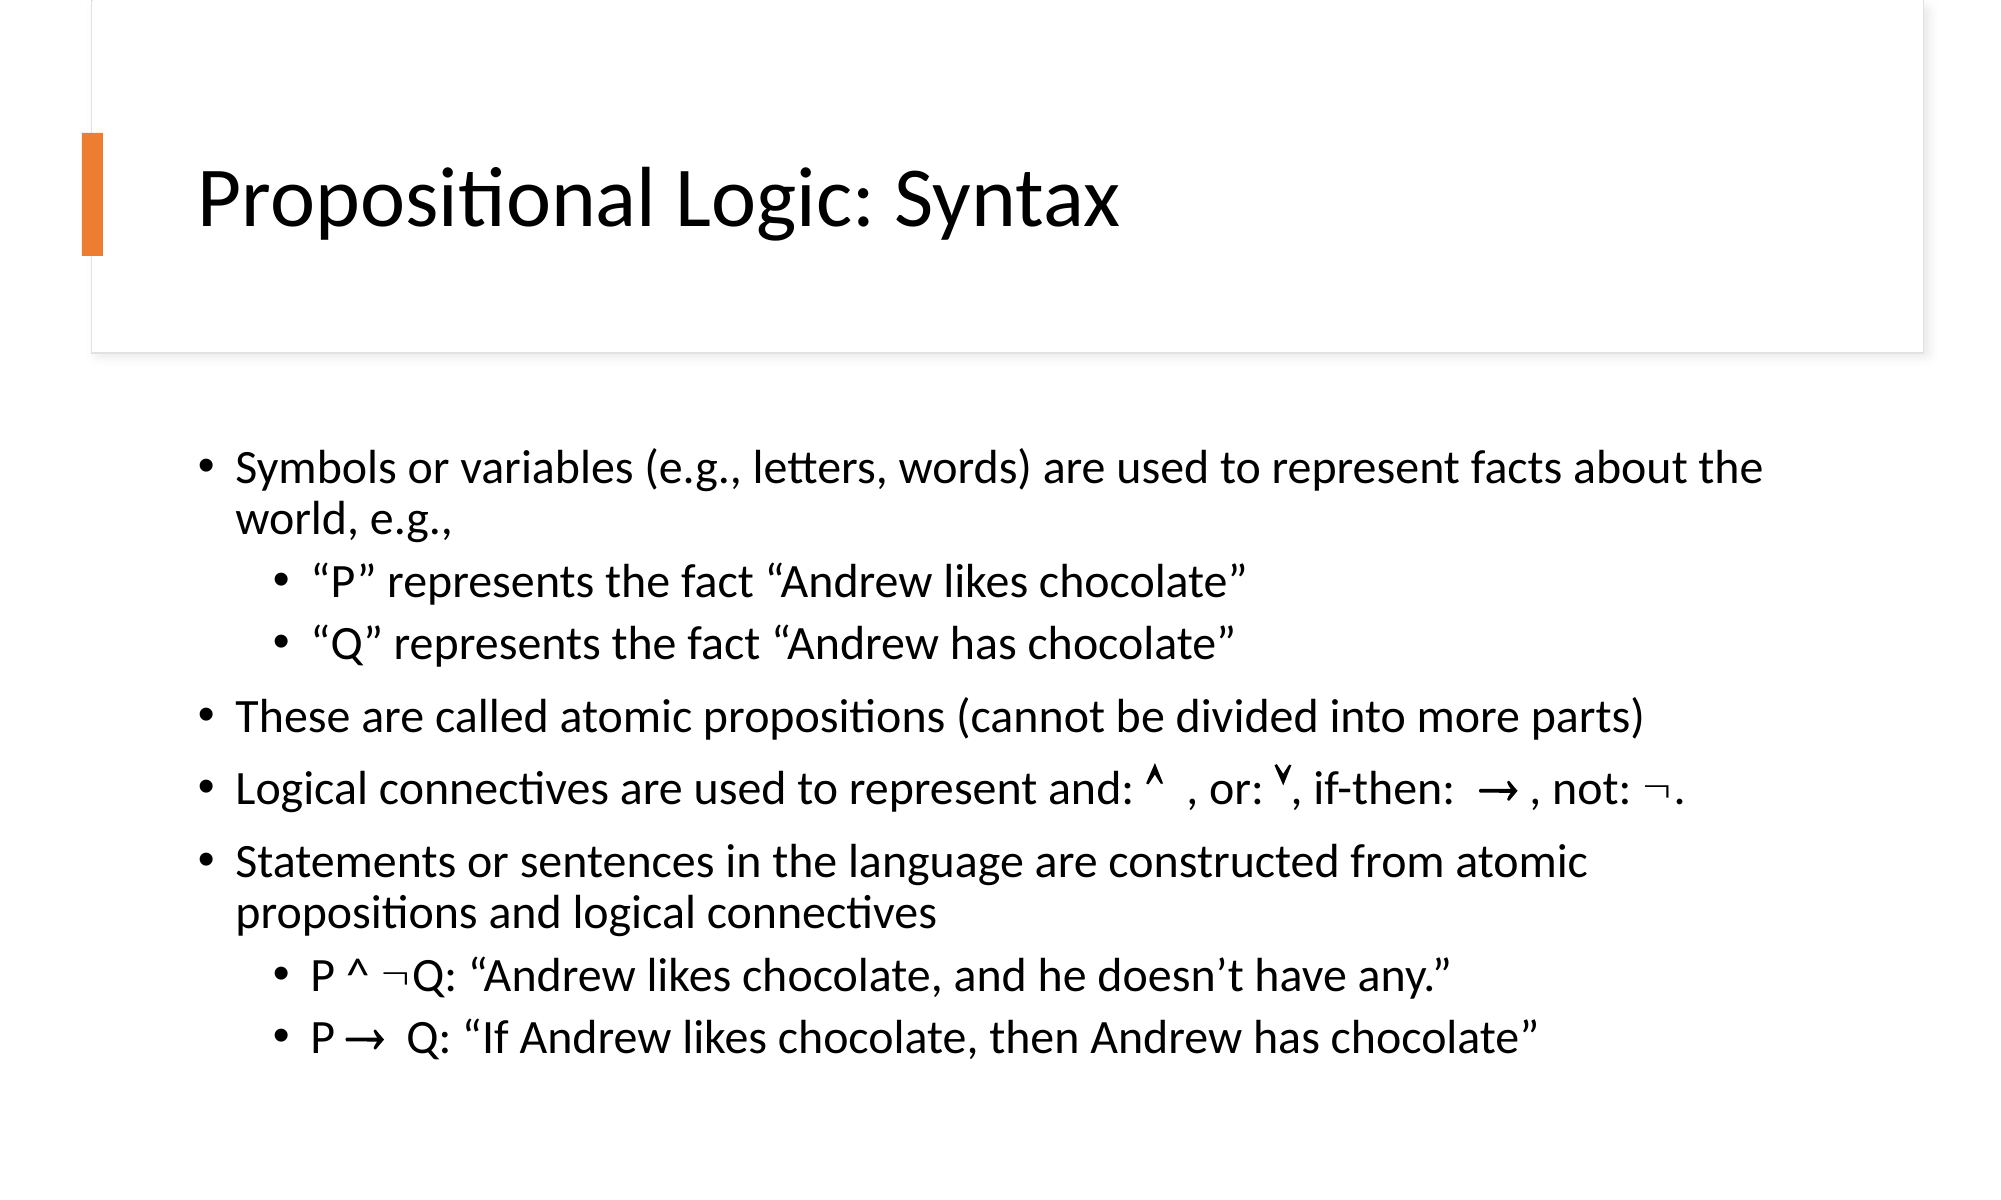

# Propositional Logic: Syntax

Symbols or variables (e.g., letters, words) are used to represent facts about the world, e.g.,
“P” represents the fact “Andrew likes chocolate”
“Q” represents the fact “Andrew has chocolate”
These are called atomic propositions (cannot be divided into more parts)
Logical connectives are used to represent and: ∧ , or: ∨, if-then: → , not: ¬.
Statements or sentences in the language are constructed from atomic propositions and logical connectives
P ^ ¬Q: “Andrew likes chocolate, and he doesn’t have any.”
P →  Q: “If Andrew likes chocolate, then Andrew has chocolate”